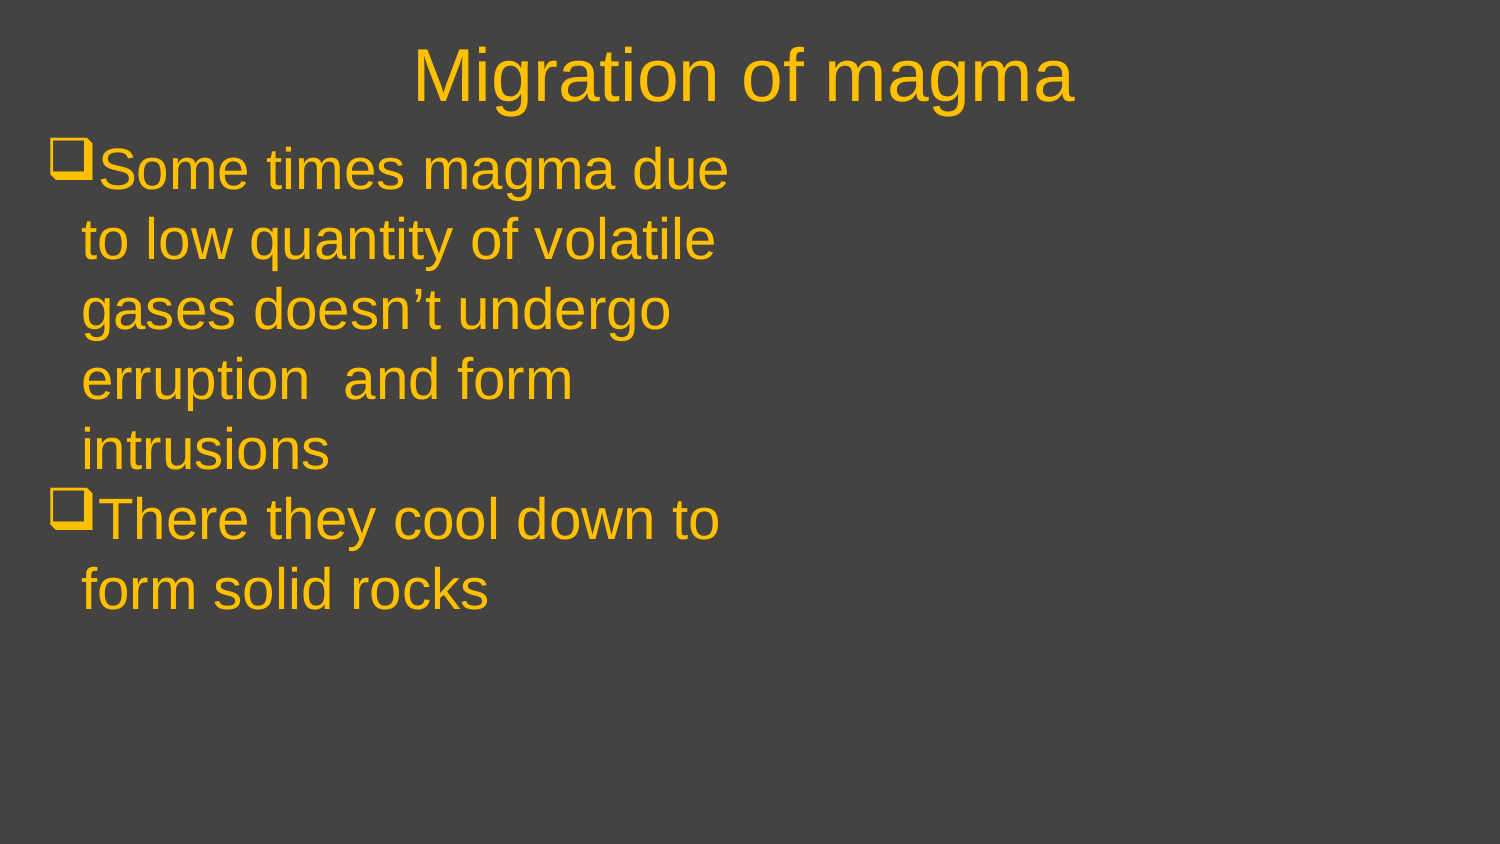

# Migration of magma
Some times magma due to low quantity of volatile gases doesn’t undergo erruption  and form intrusions
There they cool down to form solid rocks